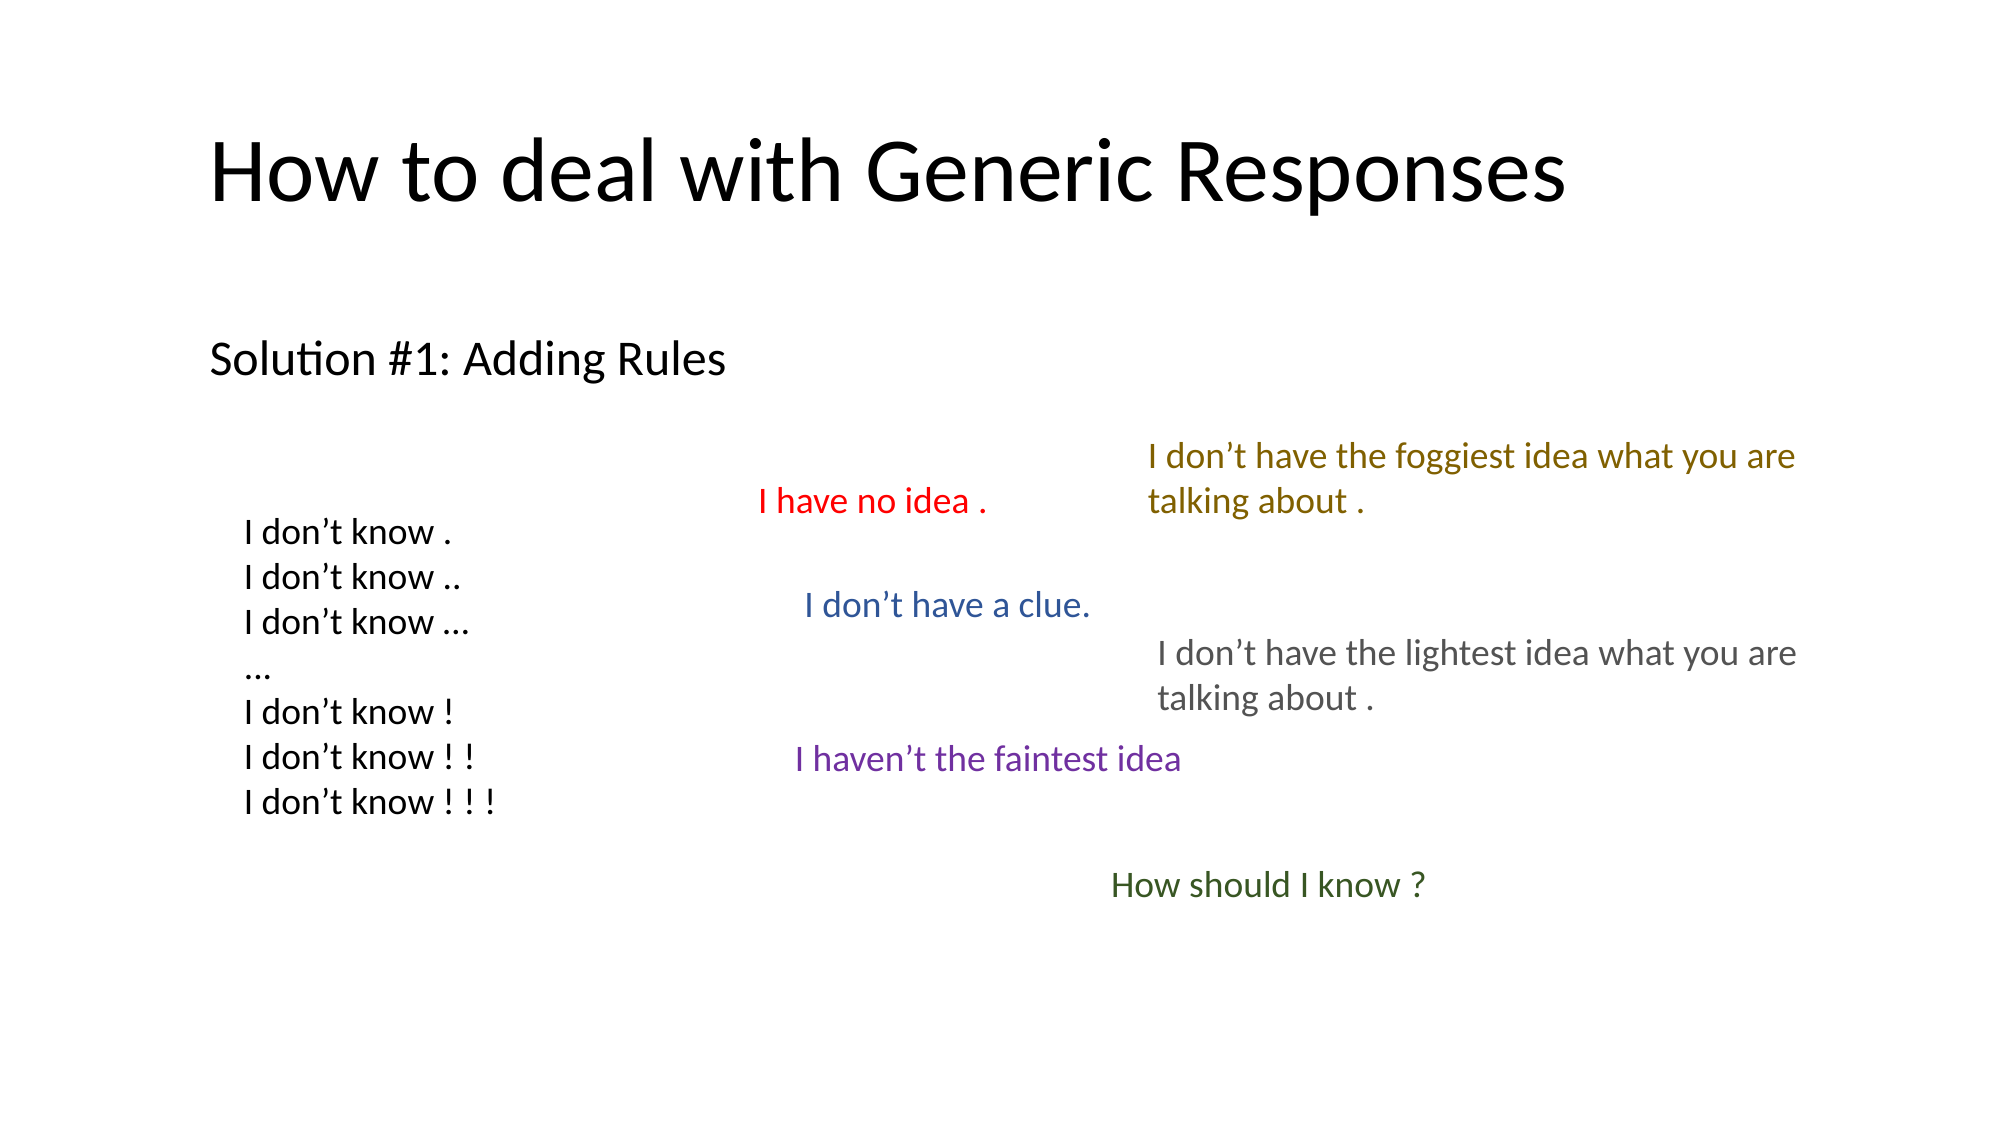

How to deal with Generic Responses
Solution #1: Adding Rules
I don’t have the foggiest idea what you are talking about .
I have no idea .
I don’t know .
I don’t know ..
I don’t know …
...
I don’t know !
I don’t know ! !
I don’t know ! ! !
I don’t have a clue.
I don’t have the lightest idea what you are talking about .
I haven’t the faintest idea

How should I know ?